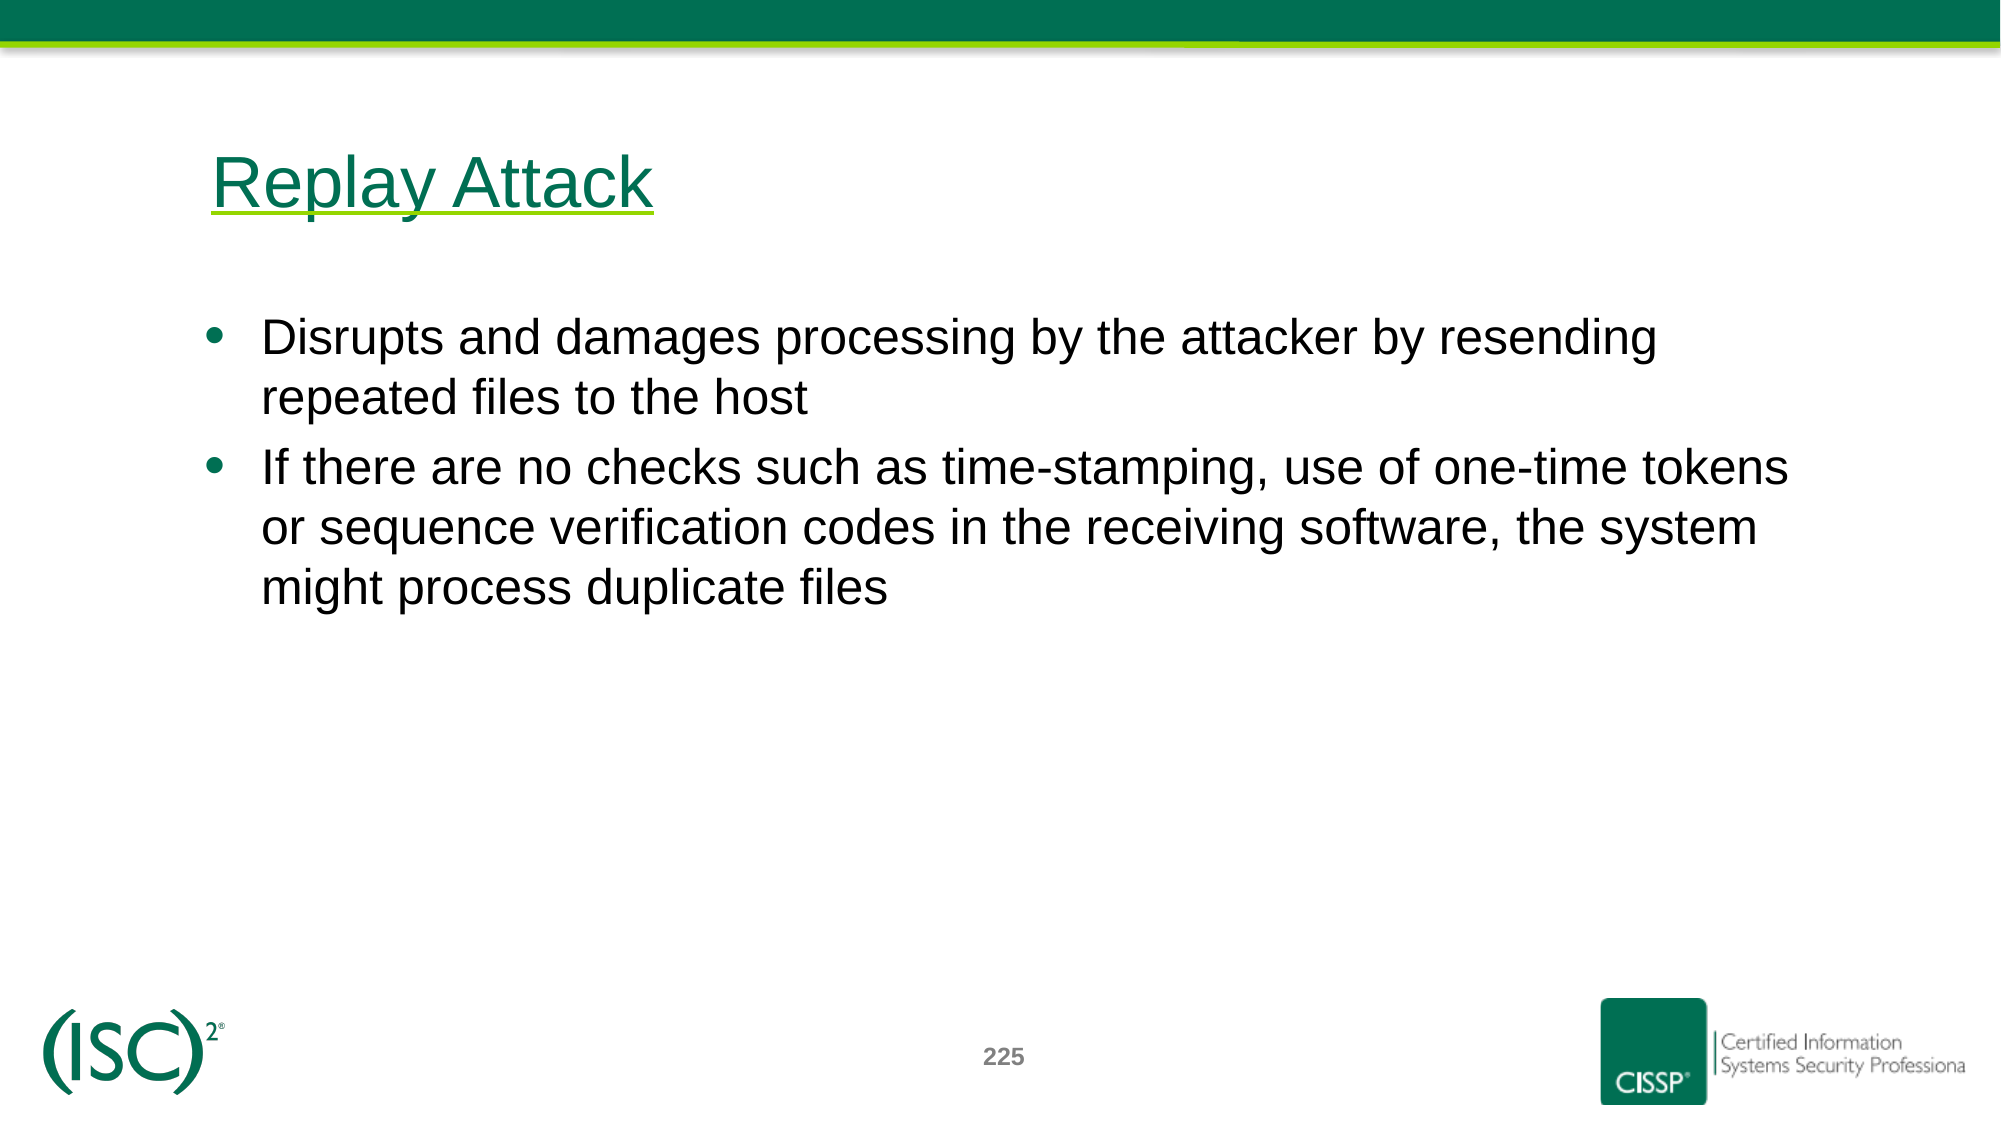

Replay Attack
Disrupts and damages processing by the attacker by resending repeated files to the host
If there are no checks such as time-stamping, use of one-time tokens or sequence verification codes in the receiving software, the system might process duplicate files